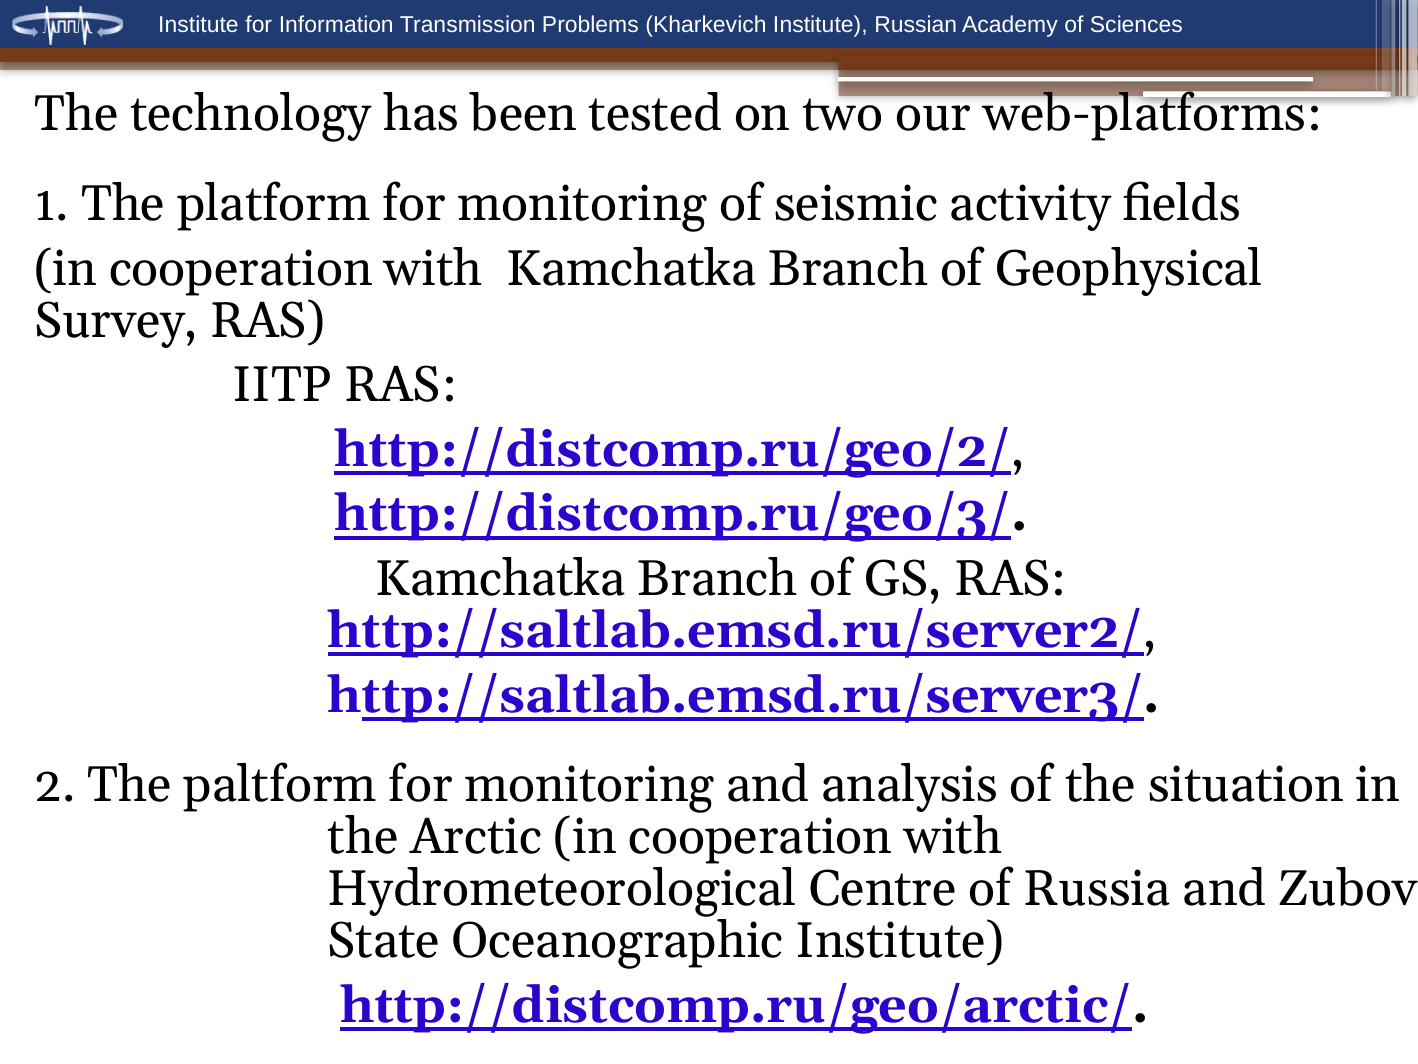

The technology has been tested on two our web-platforms:
1. The platform for monitoring of seismic activity fields
(in cooperation with  Kamchatka Branch of Geophysical Survey, RAS)
	    IITP RAS:
		http://distcomp.ru/geo/2/,
		http://distcomp.ru/geo/3/.
	    Kamchatka Branch of GS, RAS:	            		   http://saltlab.emsd.ru/server2/,
	http://saltlab.emsd.ru/server3/.
2. The paltform for monitoring and analysis of the situation in the Arctic (in cooperation with Hydrometeorological Centre of Russia and Zubov State Oceanographic Institute)
                        http://distcomp.ru/geo/arctic/.